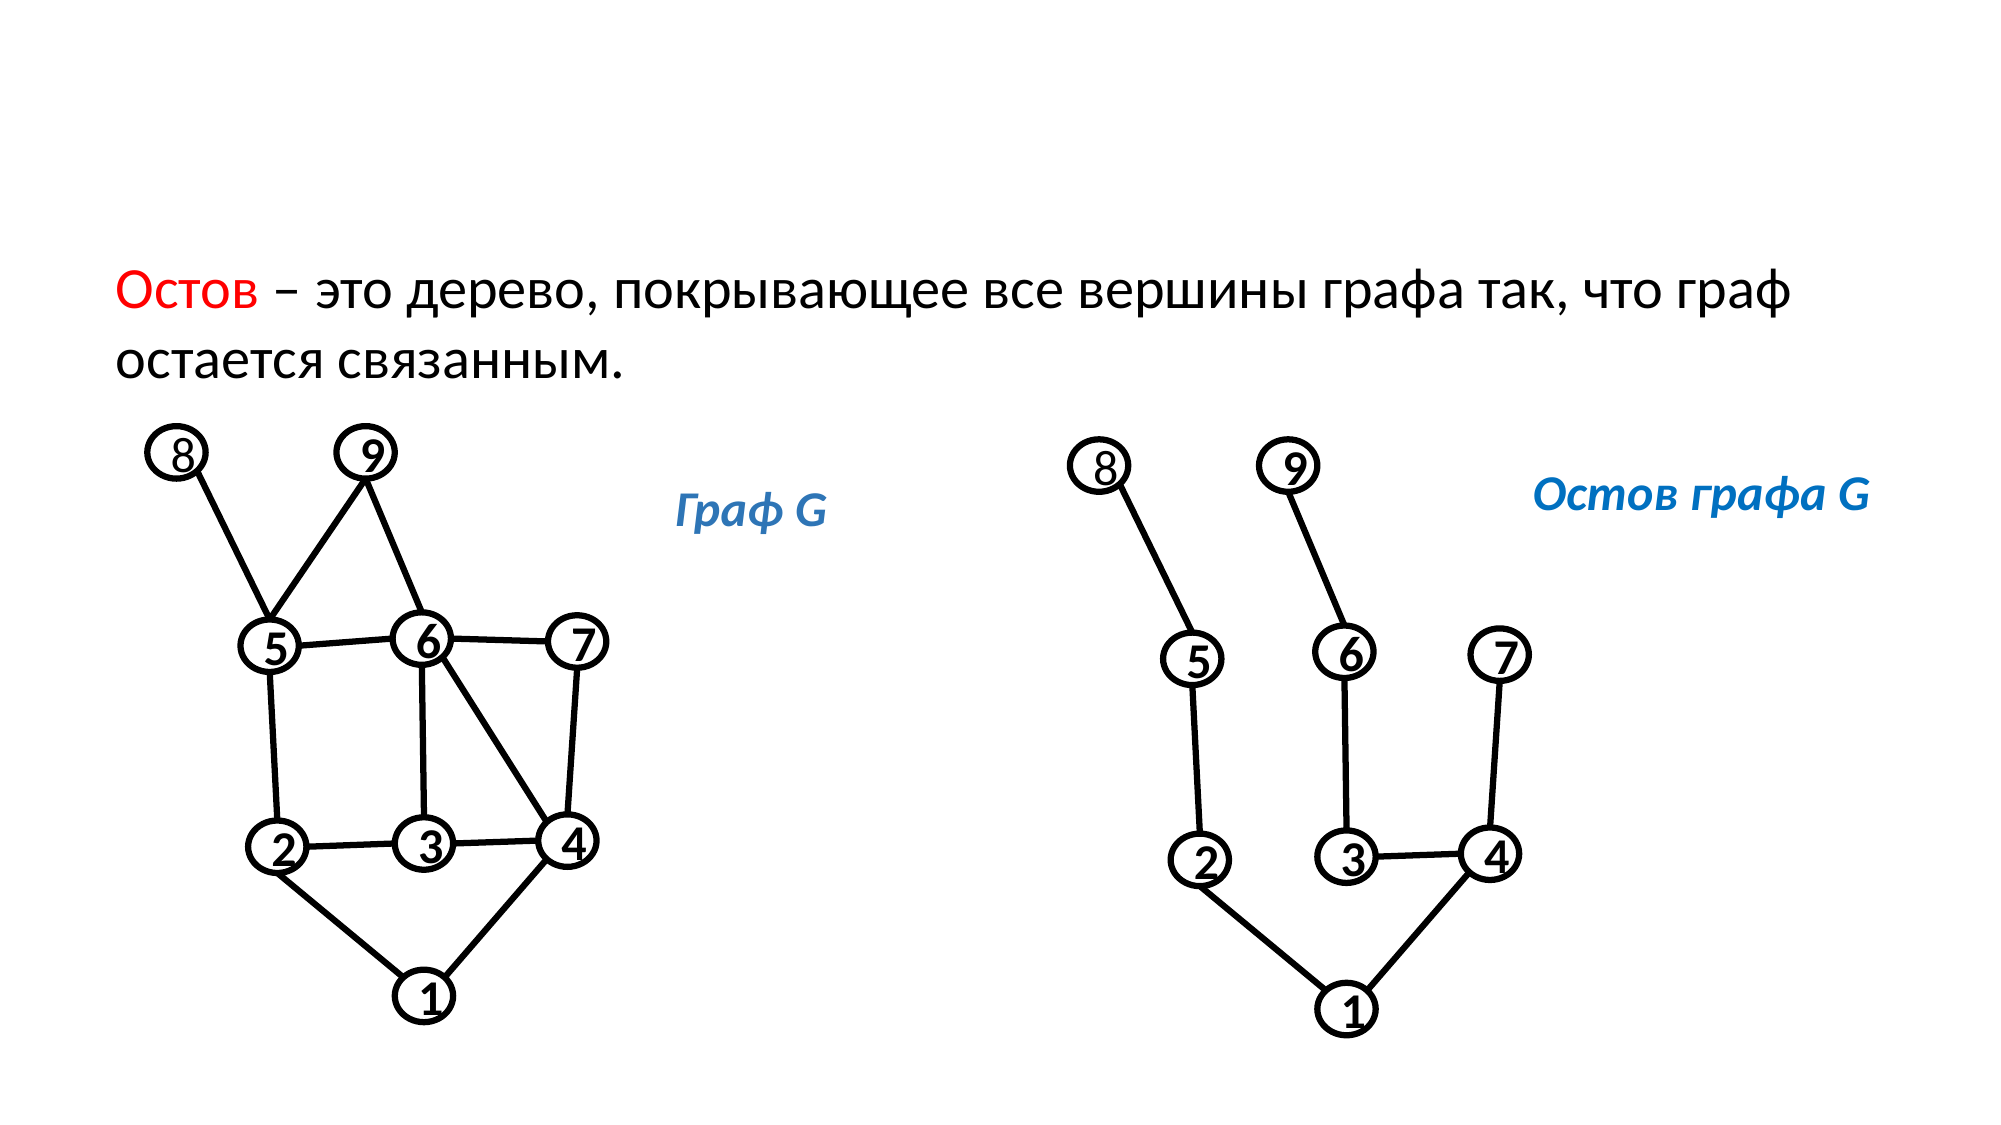

Остов – это дерево, покрывающее все вершины графа так, что граф остается связанным.
8
9
8
9
Остов графа G
  Граф G
6
7
5
6
7
5
4
3
2
4
3
2
1
1